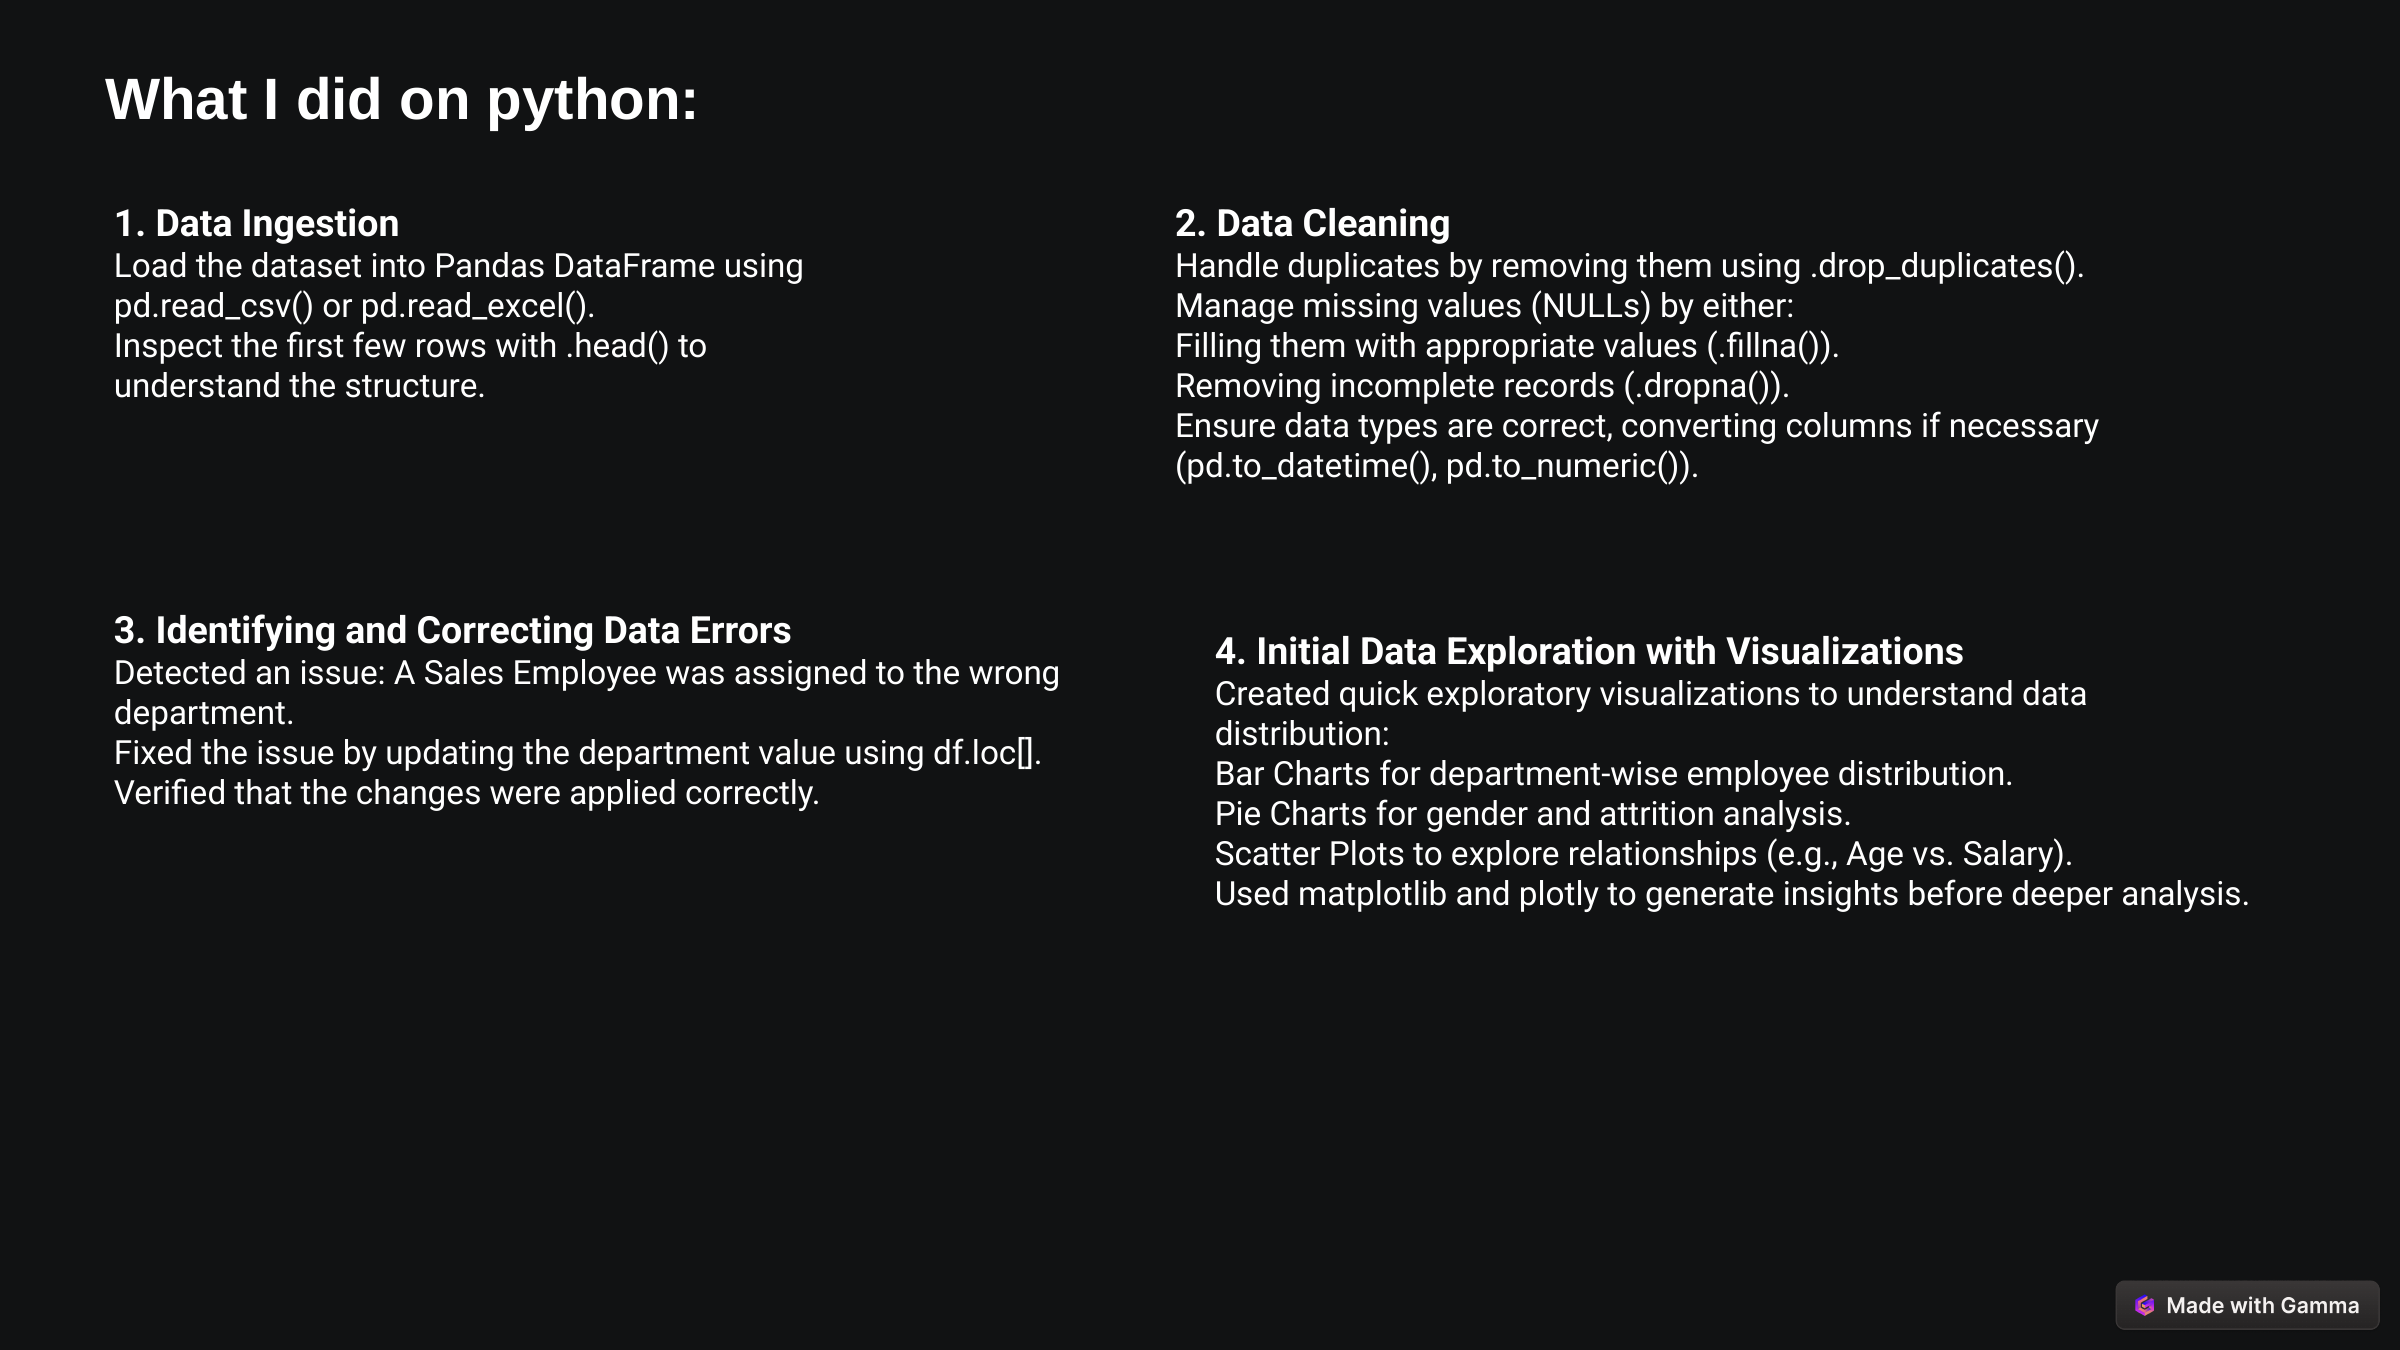

What I did on python:
1. Data Ingestion
Load the dataset into Pandas DataFrame using pd.read_csv() or pd.read_excel().
Inspect the first few rows with .head() to understand the structure.
2. Data Cleaning
Handle duplicates by removing them using .drop_duplicates().
Manage missing values (NULLs) by either:
Filling them with appropriate values (.fillna()).
Removing incomplete records (.dropna()).
Ensure data types are correct, converting columns if necessary (pd.to_datetime(), pd.to_numeric()).
3. Identifying and Correcting Data Errors
Detected an issue: A Sales Employee was assigned to the wrong department.
Fixed the issue by updating the department value using df.loc[].
Verified that the changes were applied correctly.
4. Initial Data Exploration with Visualizations
Created quick exploratory visualizations to understand data distribution:
Bar Charts for department-wise employee distribution.
Pie Charts for gender and attrition analysis.
Scatter Plots to explore relationships (e.g., Age vs. Salary).
Used matplotlib and plotly to generate insights before deeper analysis.